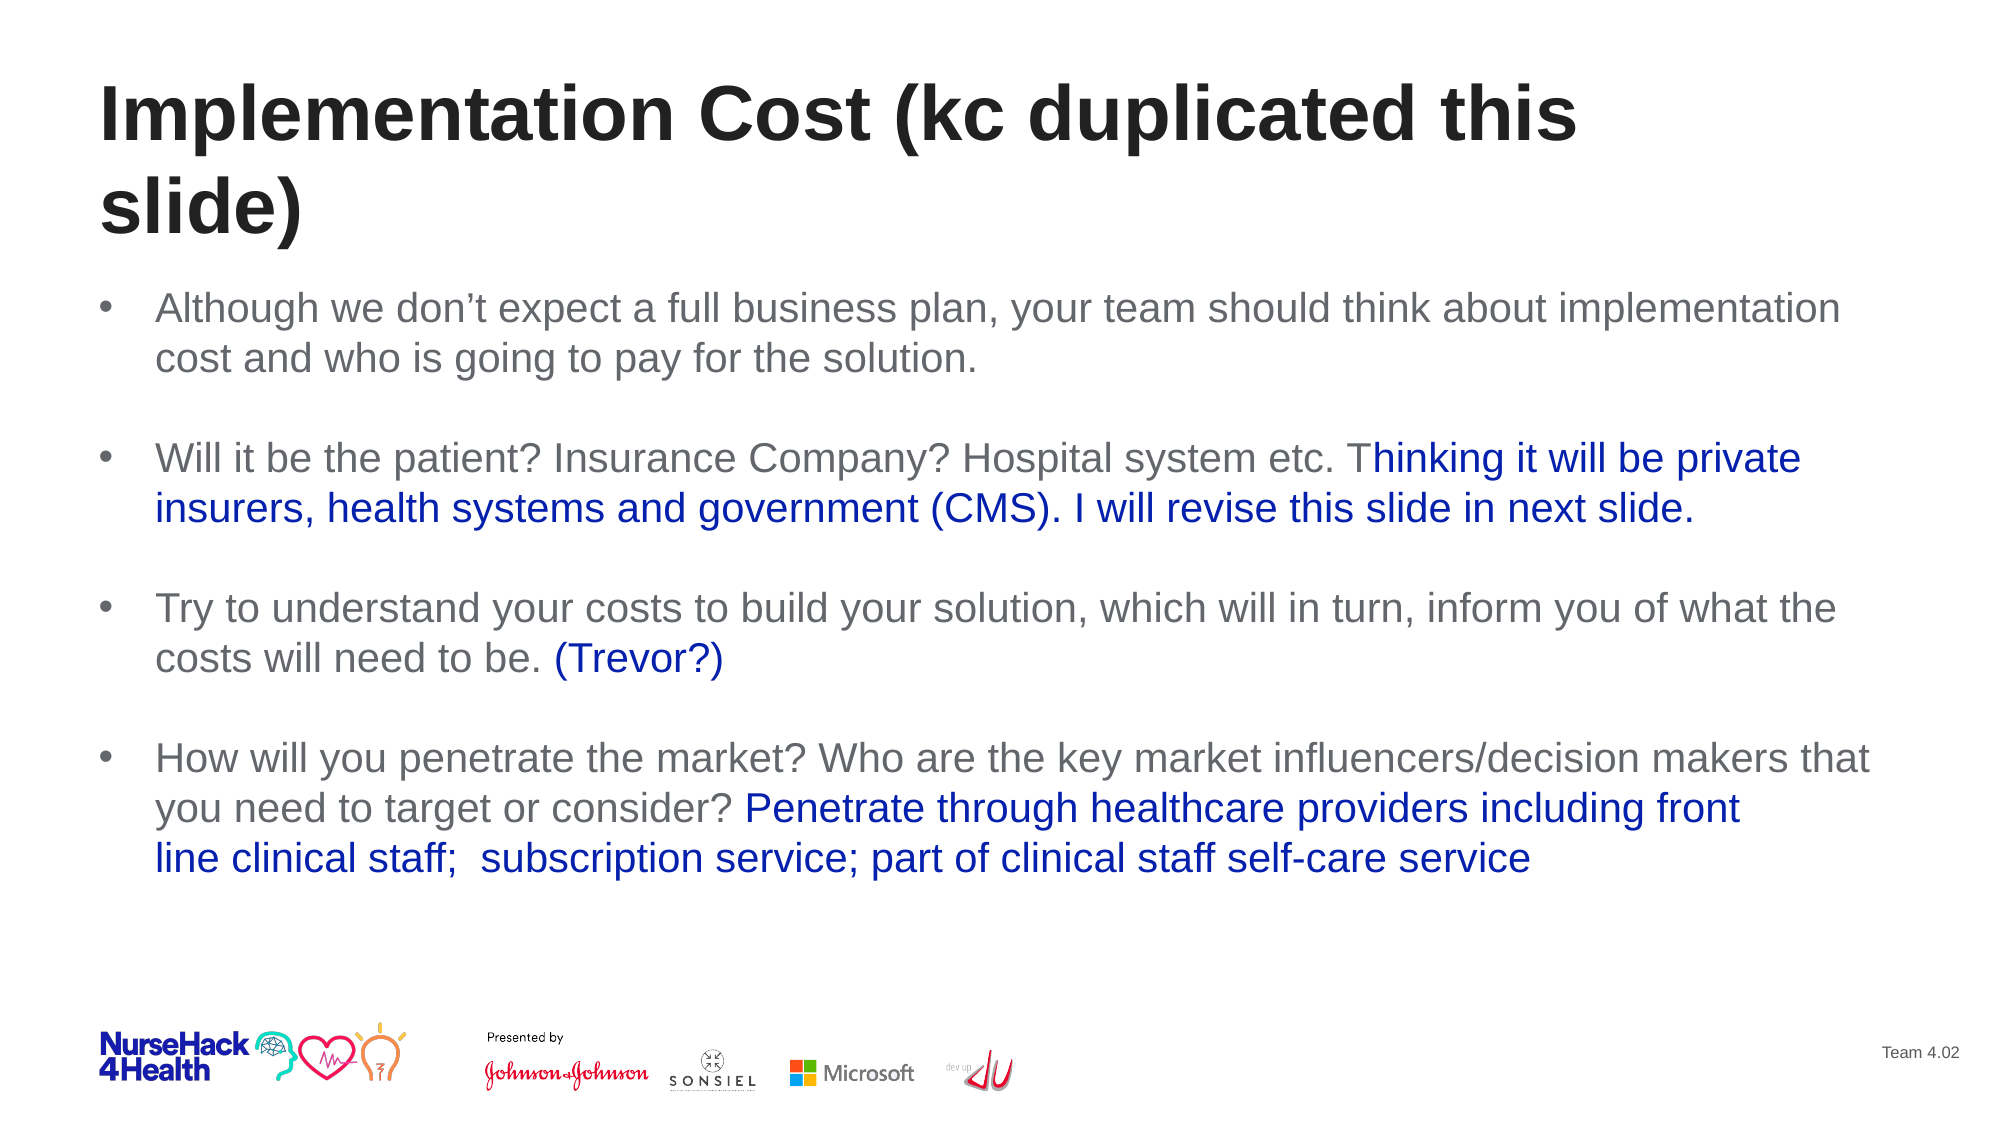

# Implementation Cost (kc duplicated this slide)
Although we don’t expect a full business plan, your team should think about implementation cost and who is going to pay for the solution.

Will it be the patient? Insurance Company? Hospital system etc. Thinking it will be private insurers, health systems and government (CMS). I will revise this slide in next slide.

Try to understand your costs to build your solution, which will in turn, inform you of what the costs will need to be. (Trevor?)

How will you penetrate the market? Who are the key market influencers/decision makers that you need to target or consider? Penetrate through healthcare providers including front line clinical staff;  subscription service; part of clinical staff self-care service

23